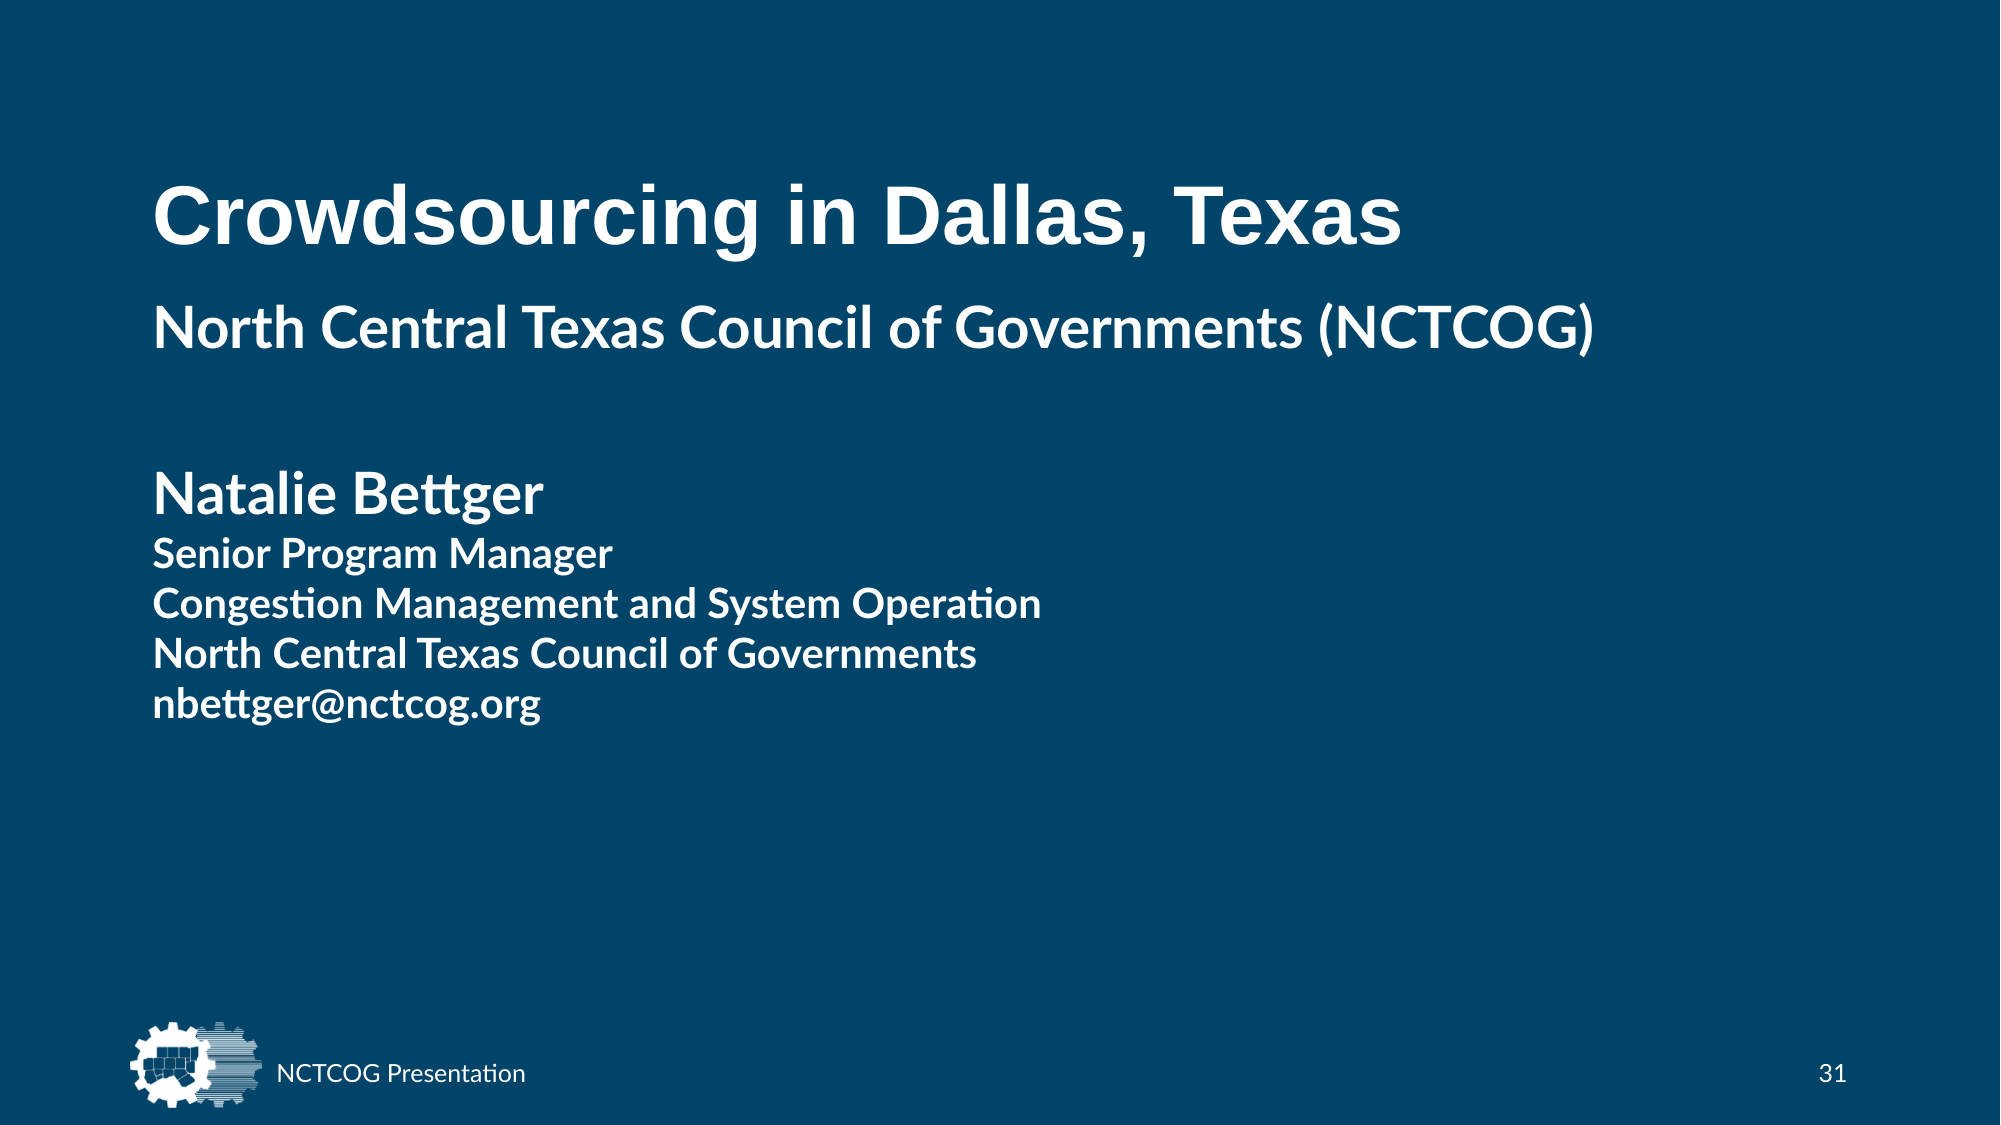

# Crowdsourcing in Dallas, Texas
North Central Texas Council of Governments (NCTCOG)

Natalie Bettger
Senior Program Manager
Congestion Management and System Operation
North Central Texas Council of Governments
nbettger@nctcog.org
NCTCOG Presentation
31